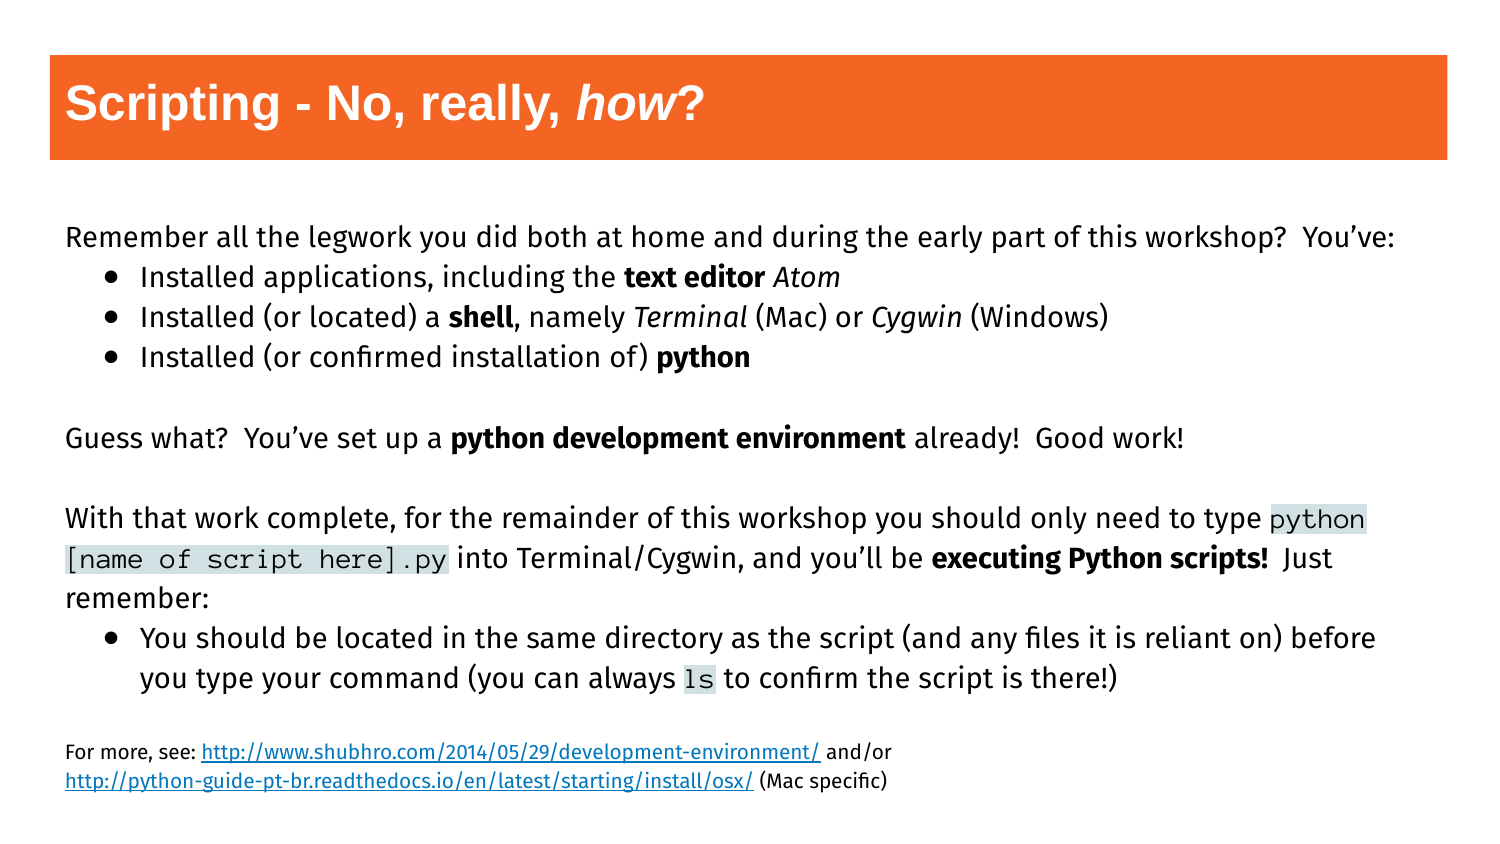

Scripting - No, really, how?
Remember all the legwork you did both at home and during the early part of this workshop?  You’ve:
Installed applications, including the text editor Atom
Installed (or located) a shell, namely Terminal (Mac) or Cygwin (Windows)
Installed (or confirmed installation of) python

Guess what?  You’ve set up a python development environment already!  Good work!

With that work complete, for the remainder of this workshop you should only need to type python [name of script here].py into Terminal/Cygwin, and you’ll be executing Python scripts!  Just remember:
You should be located in the same directory as the script (and any files it is reliant on) before you type your command (you can always ls to confirm the script is there!)

For more, see: http://www.shubhro.com/2014/05/29/development-environment/ and/or http://python-guide-pt-br.readthedocs.io/en/latest/starting/install/osx/ (Mac specific)